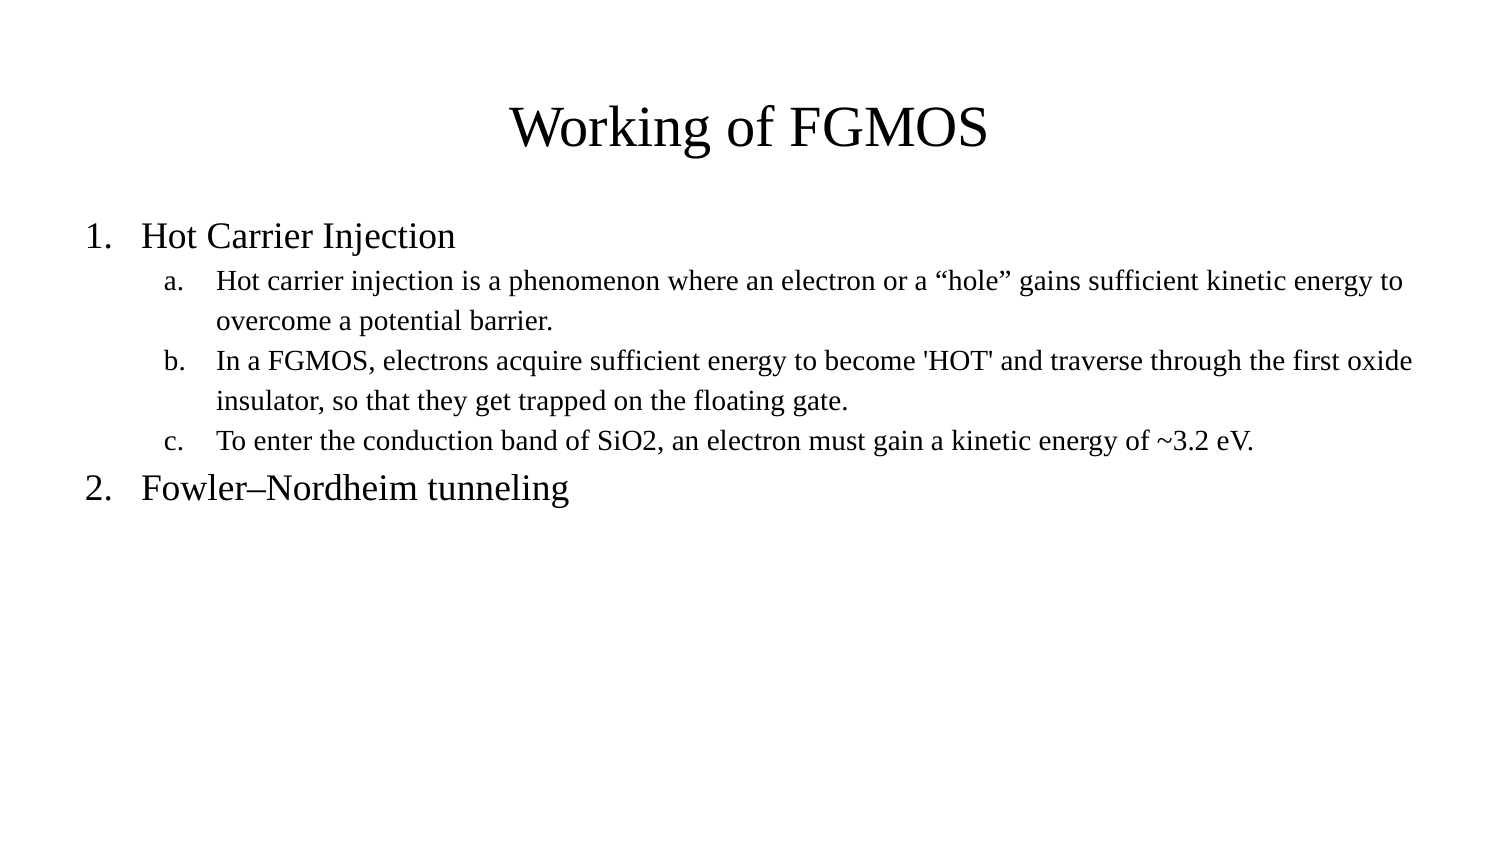

# Working of FGMOS
Hot Carrier Injection
Hot carrier injection is a phenomenon where an electron or a “hole” gains sufficient kinetic energy to overcome a potential barrier.
In a FGMOS, electrons acquire sufficient energy to become 'HOT' and traverse through the first oxide insulator, so that they get trapped on the floating gate.
To enter the conduction band of SiO2, an electron must gain a kinetic energy of ~3.2 eV.
Fowler–Nordheim tunneling